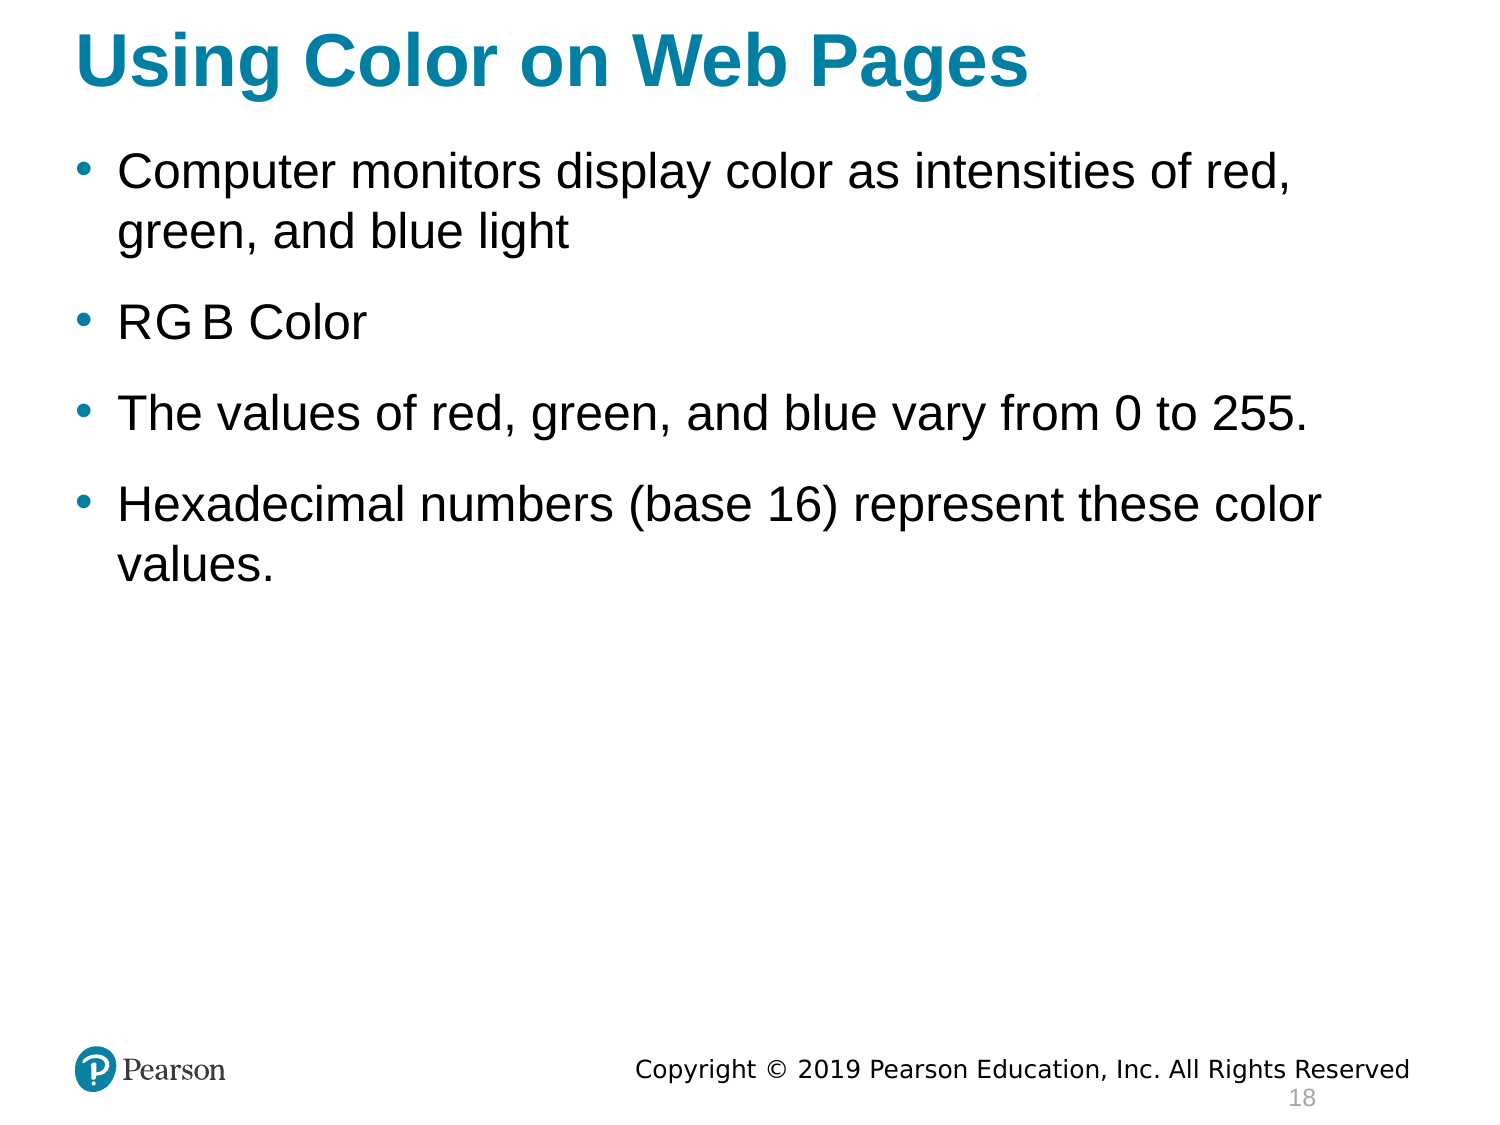

# Using Color on Web Pages
Computer monitors display color as intensities of red, green, and blue light
R G B Color
The values of red, green, and blue vary from 0 to 255.
Hexadecimal numbers (base 16) represent these color values.